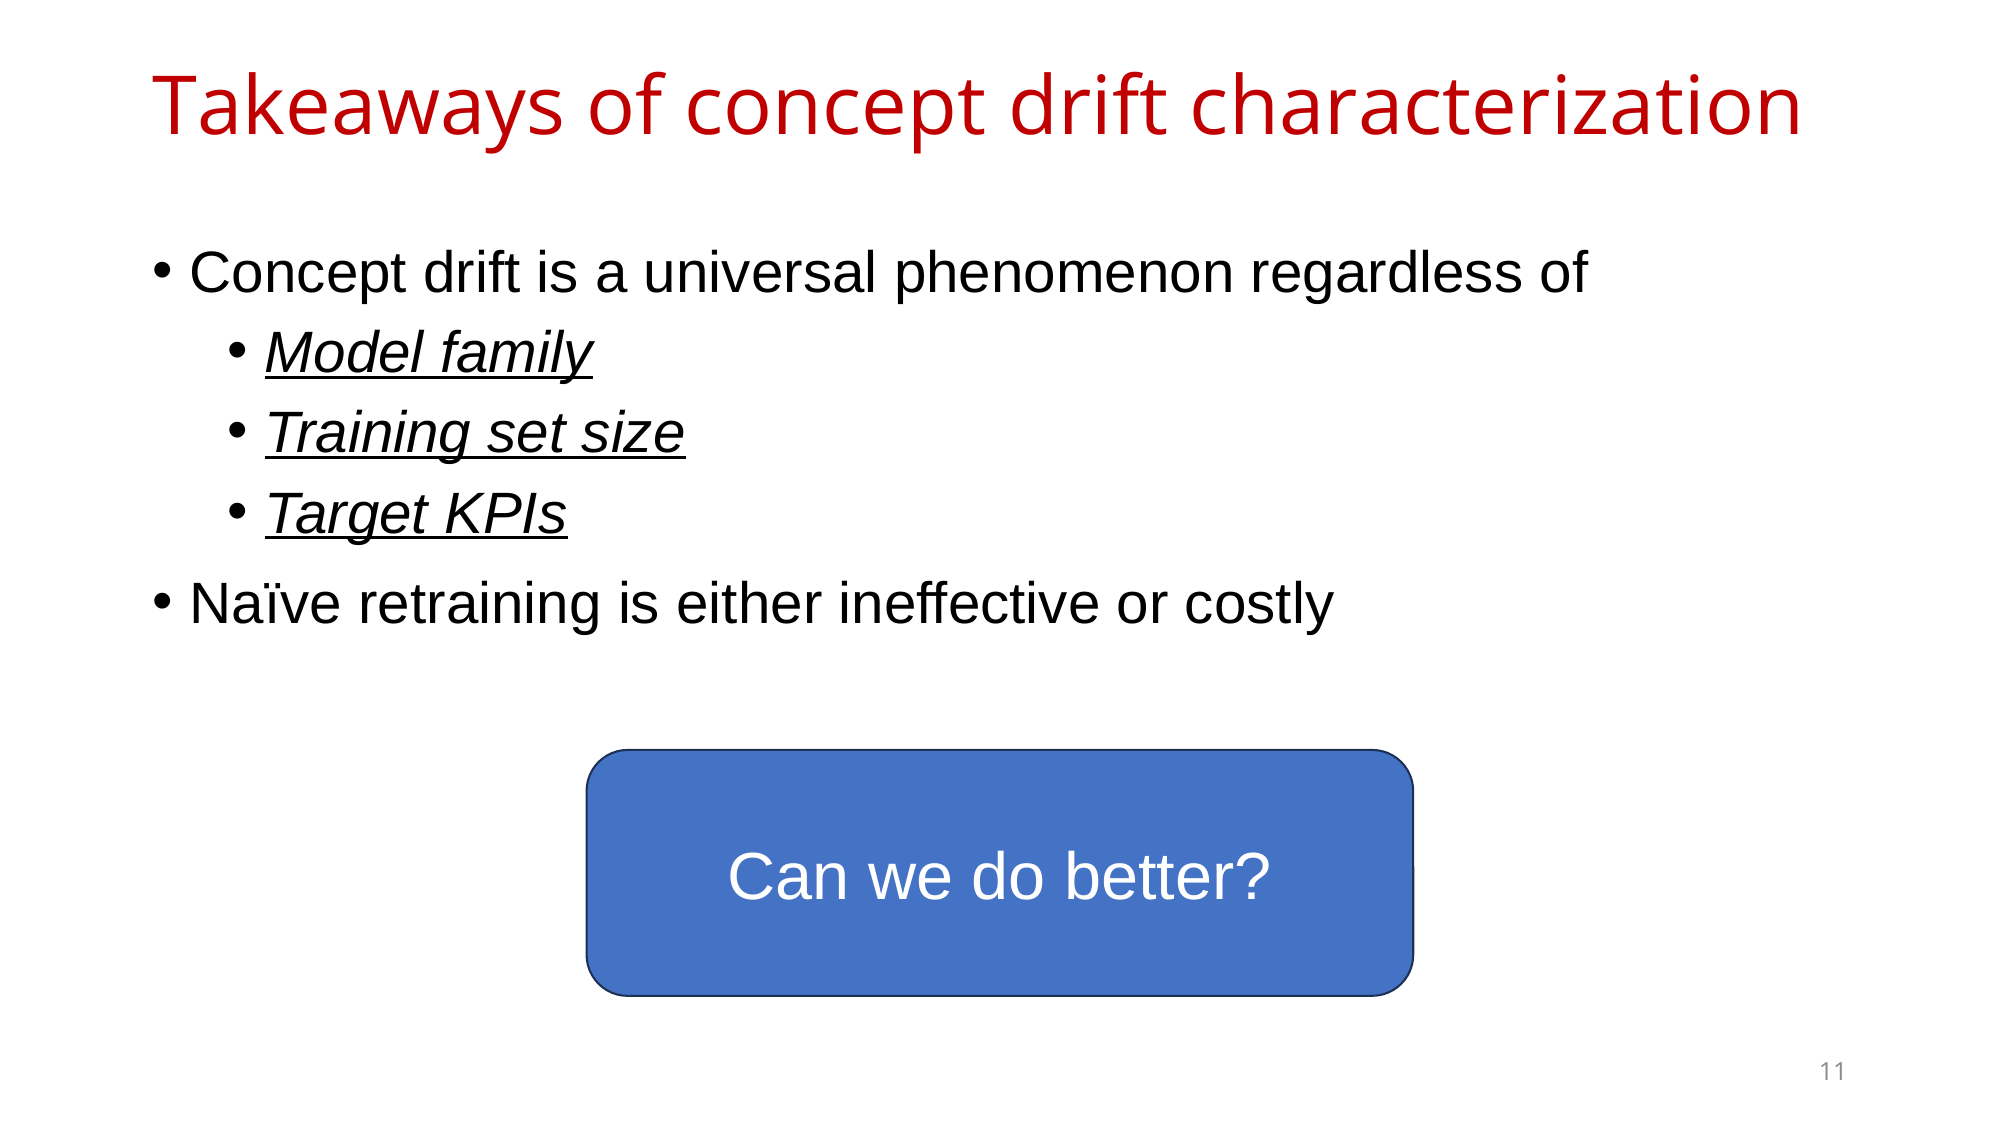

# Takeaways of concept drift characterization
Concept drift is a universal phenomenon regardless of
Model family
Training set size
Target KPIs
Naïve retraining is either ineffective or costly

Can we do better?
11